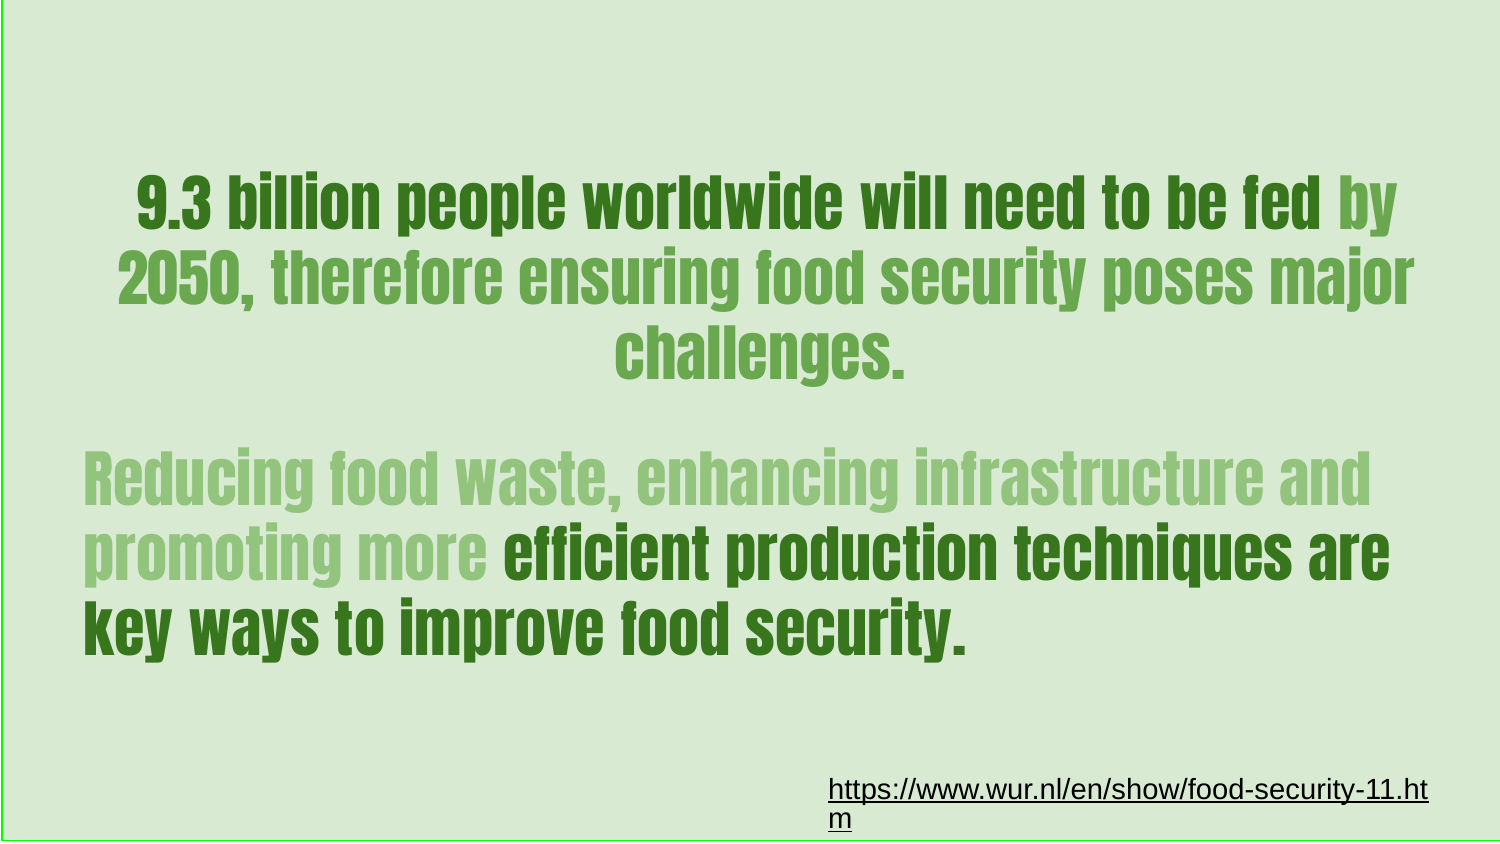

# 9.3 billion people worldwide will need to be fed by 2050, therefore ensuring food security poses major challenges.
Reducing food waste, enhancing infrastructure and promoting more efficient production techniques are key ways to improve food security.
https://www.wur.nl/en/show/food-security-11.htm